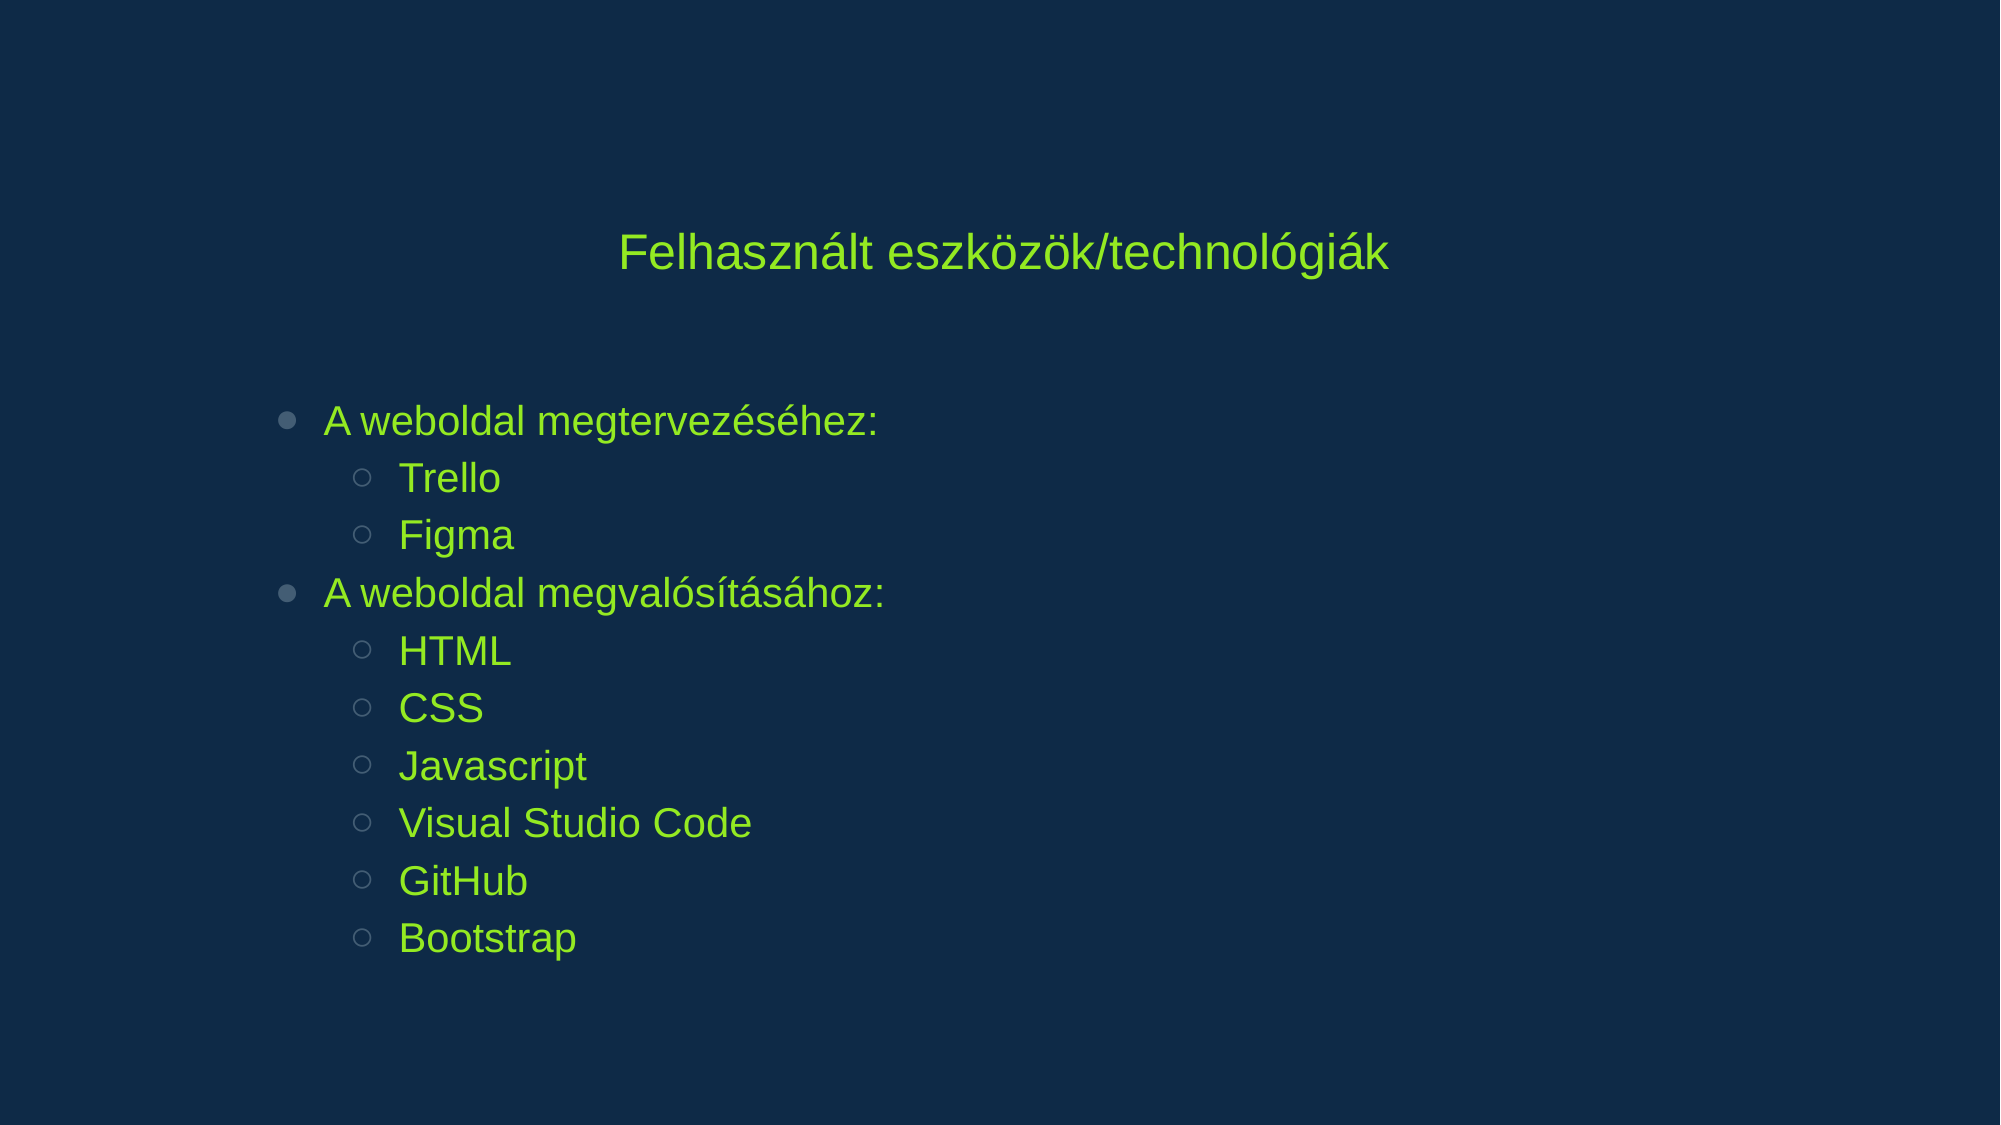

# Felhasznált eszközök/technológiák
A weboldal megtervezéséhez:
Trello
Figma
A weboldal megvalósításához:
HTML
CSS
Javascript
Visual Studio Code
GitHub
Bootstrap